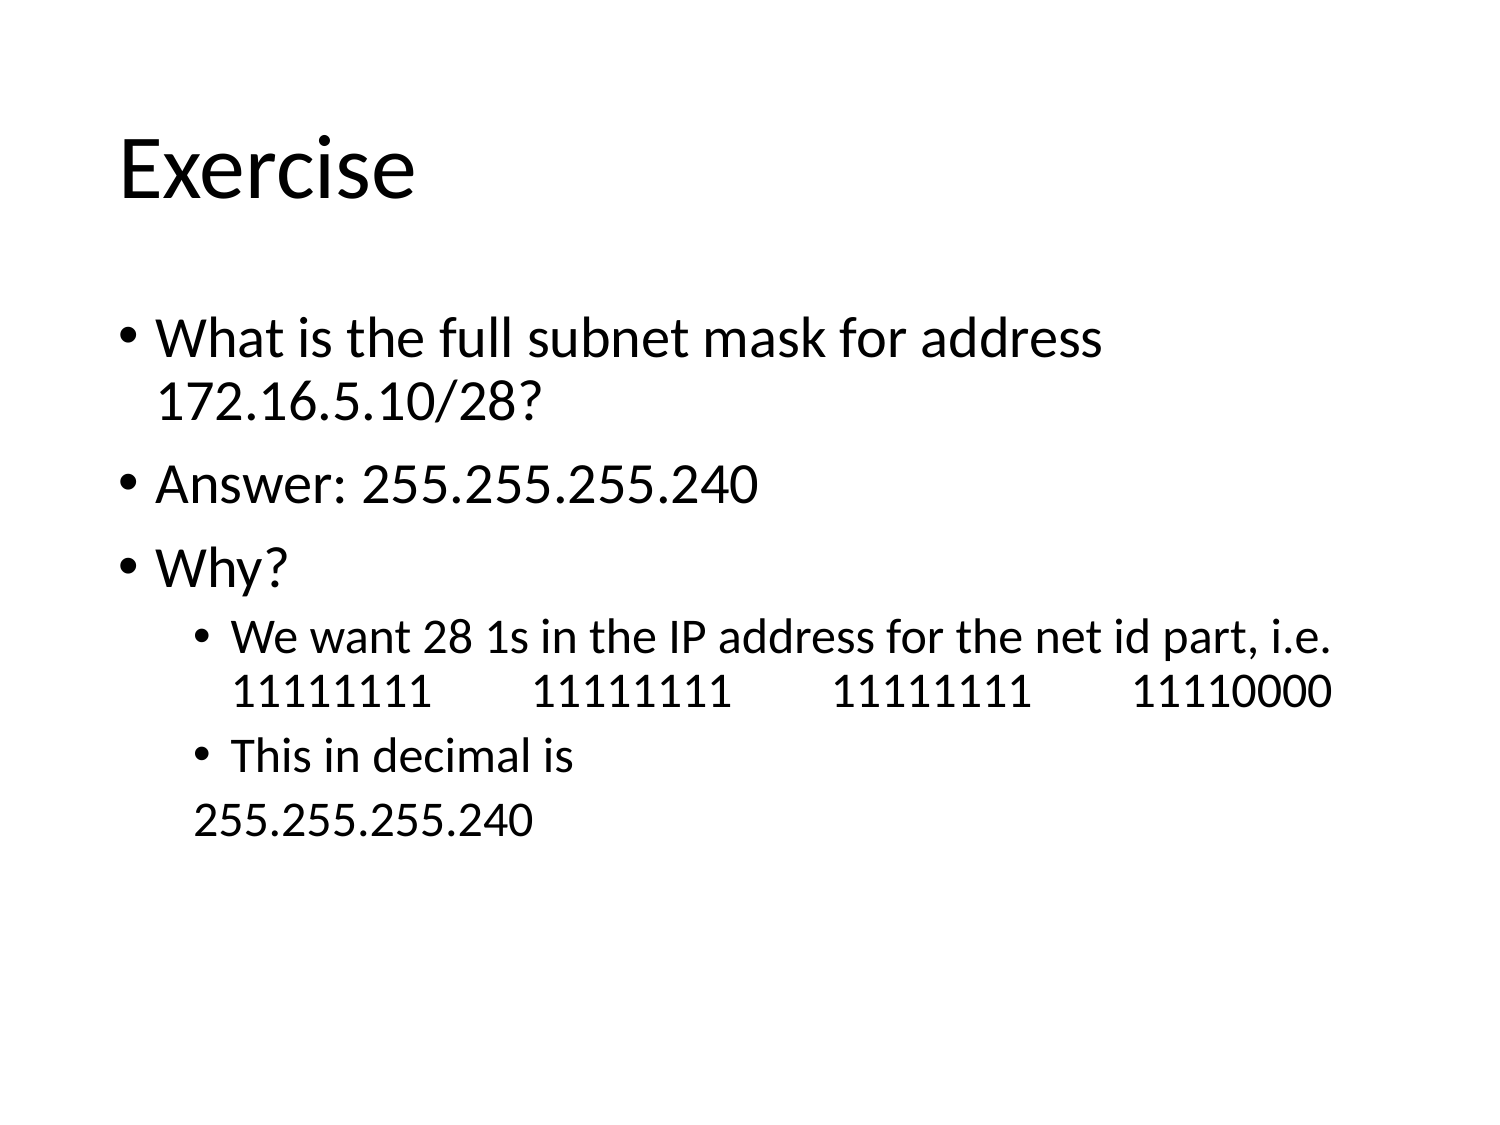

# Exercise
What is the full subnet mask for address 172.16.5.10/28?
Answer: 255.255.255.240
Why?
We want 28 1s in the IP address for the net id part, i.e. 11111111	11111111	11111111	11110000
This in decimal is
255.255.255.240